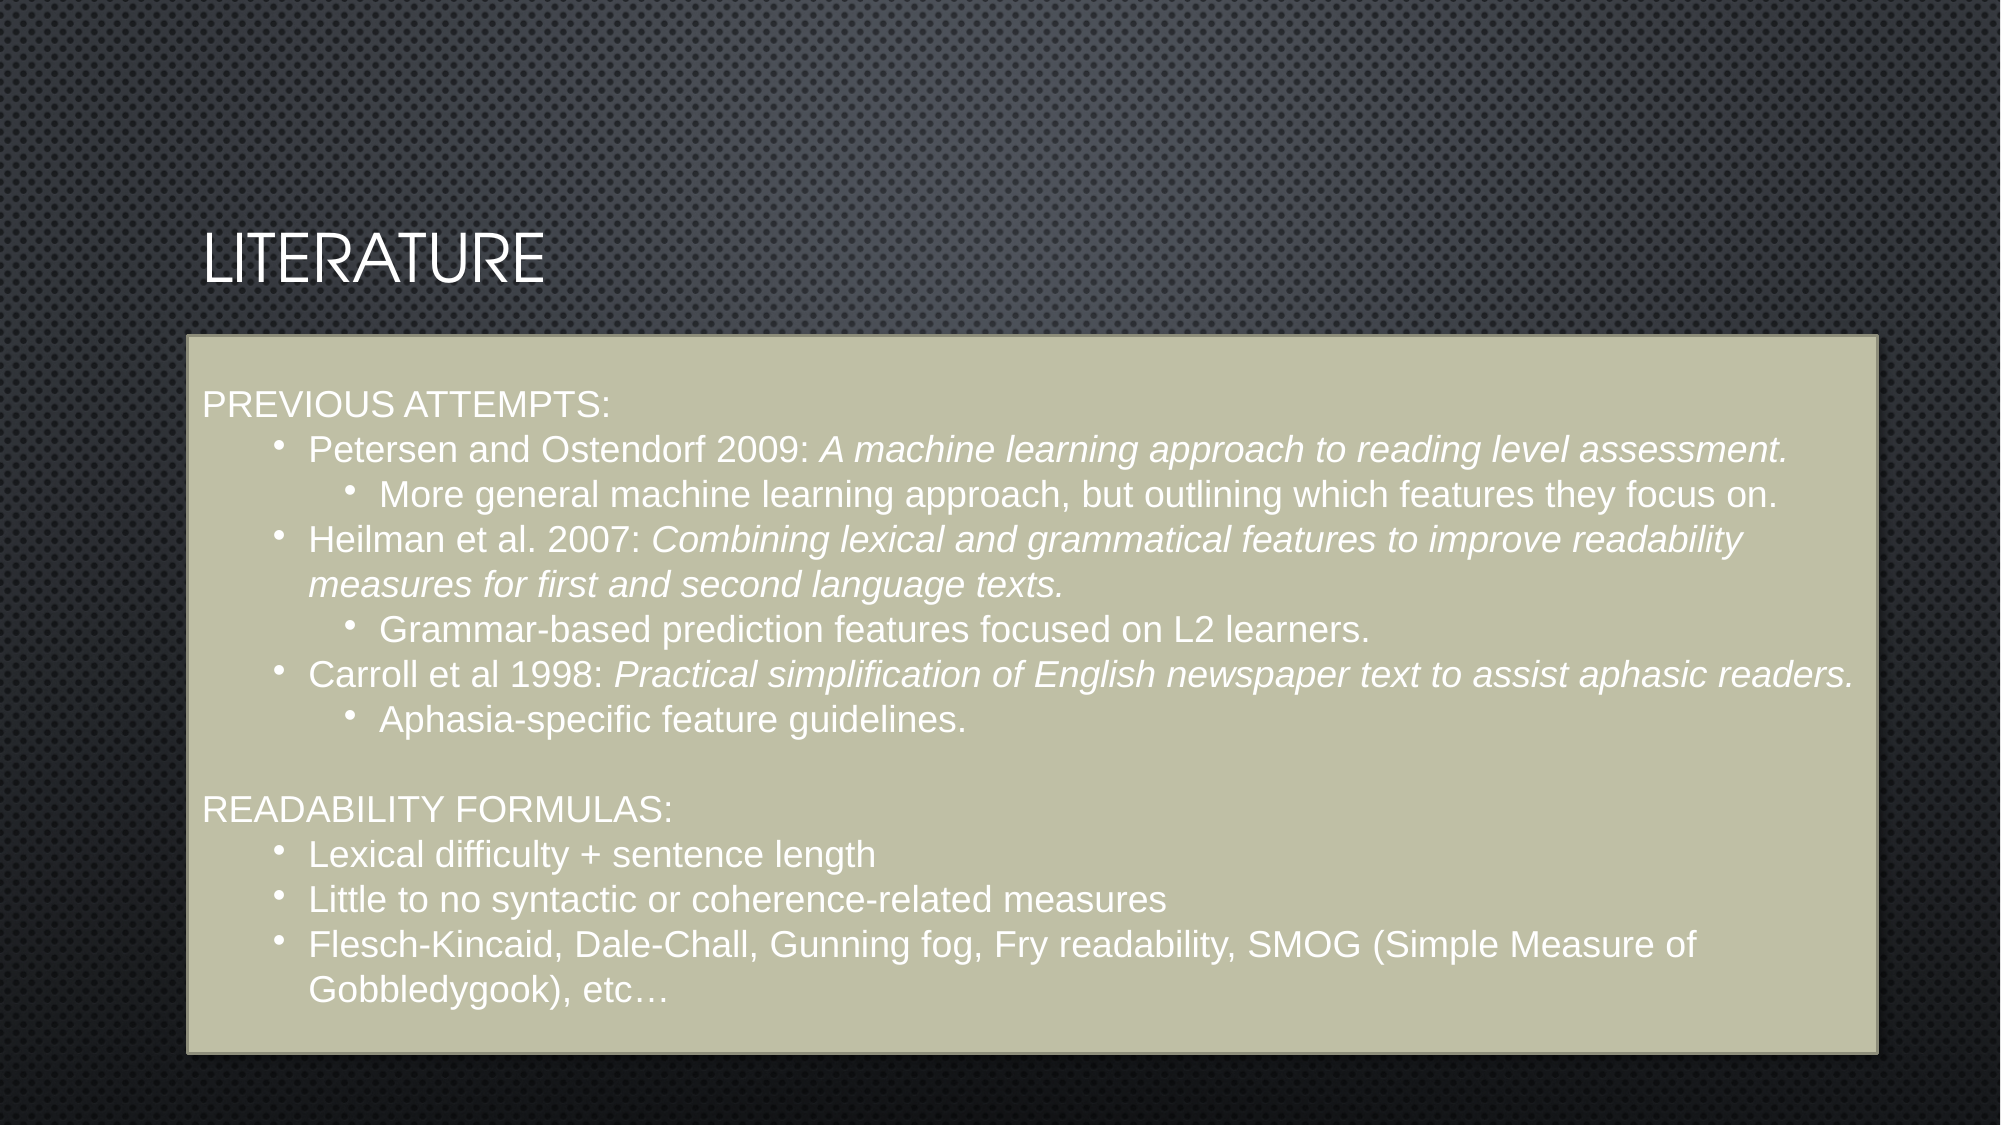

# Literature
PREVIOUS ATTEMPTS:
Petersen and Ostendorf 2009: A machine learning approach to reading level assessment.
More general machine learning approach, but outlining which features they focus on.
Heilman et al. 2007: Combining lexical and grammatical features to improve readability measures for first and second language texts.
Grammar-based prediction features focused on L2 learners.
Carroll et al 1998: Practical simplification of English newspaper text to assist aphasic readers.
Aphasia-specific feature guidelines.

READABILITY FORMULAS:
Lexical difficulty + sentence length
Little to no syntactic or coherence-related measures
Flesch-Kincaid, Dale-Chall, Gunning fog, Fry readability, SMOG (Simple Measure of Gobbledygook), etc…